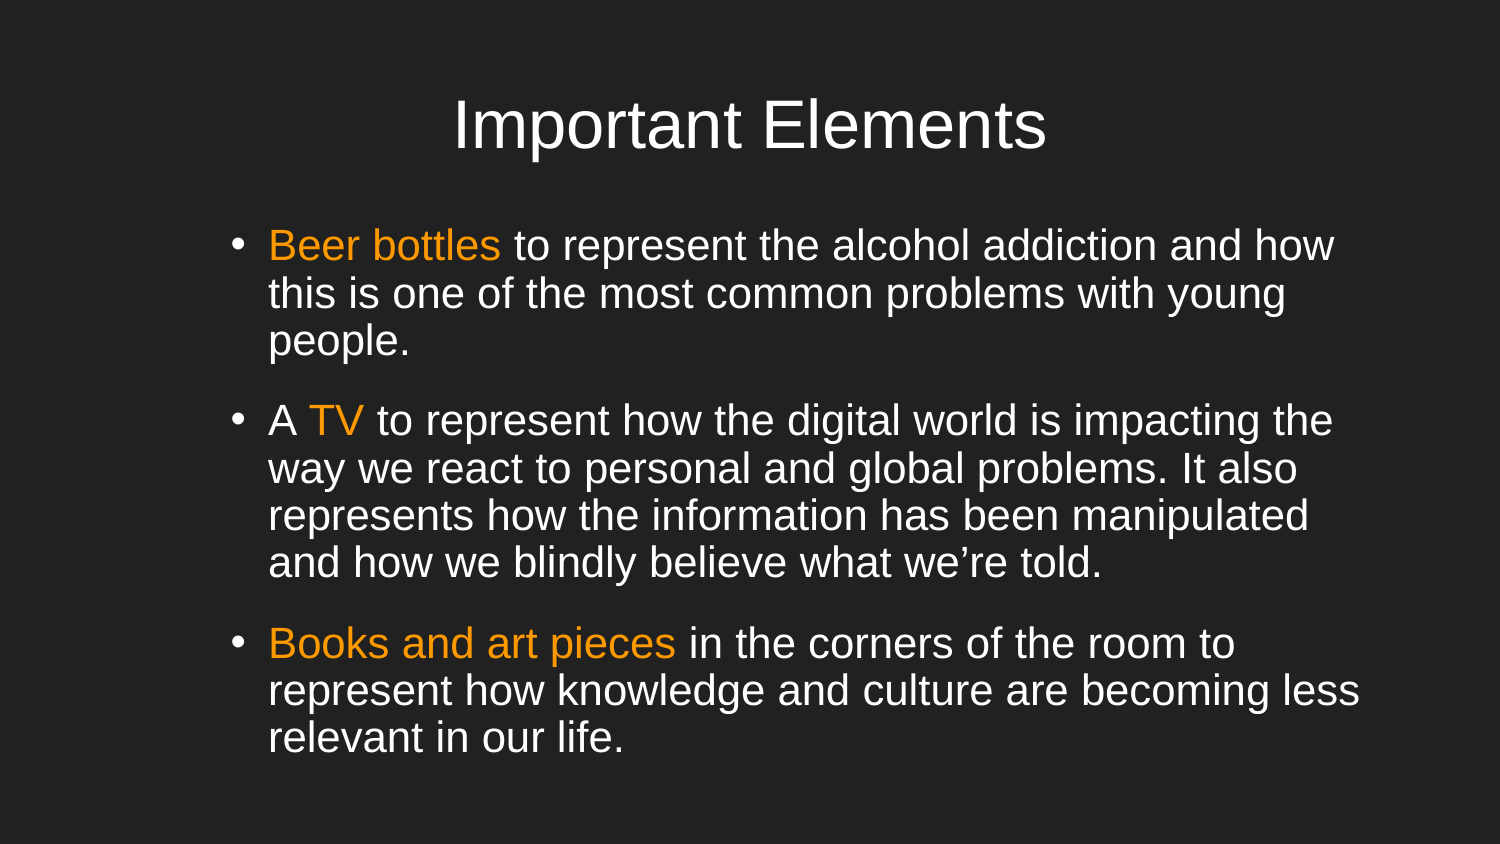

# Important Elements
Beer bottles to represent the alcohol addiction and how this is one of the most common problems with young people.
A TV to represent how the digital world is impacting the way we react to personal and global problems. It also represents how the information has been manipulated and how we blindly believe what we’re told.
Books and art pieces in the corners of the room to represent how knowledge and culture are becoming less relevant in our life.